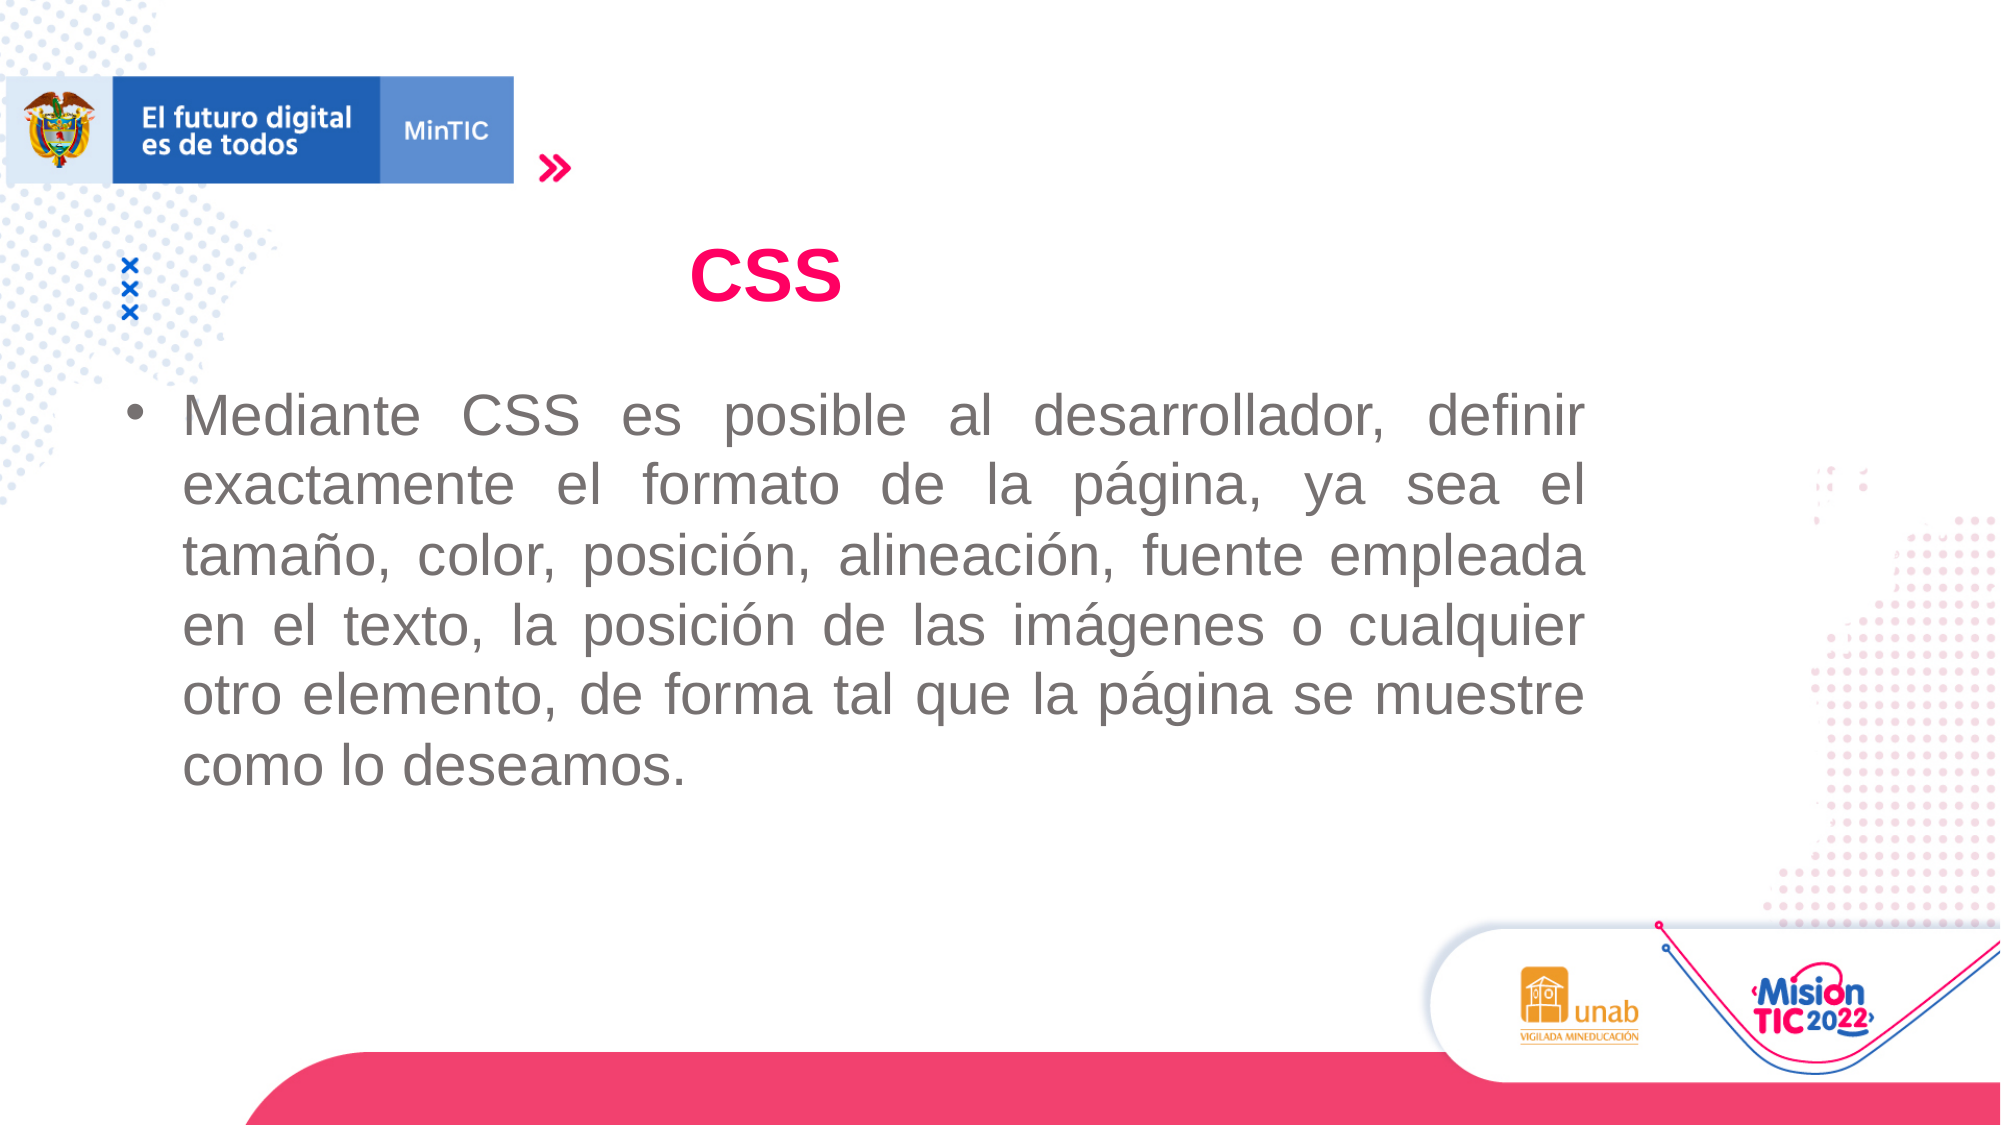

CSS
Mediante CSS es posible al desarrollador, definir exactamente el formato de la página, ya sea el tamaño, color, posición, alineación, fuente empleada en el texto, la posición de las imágenes o cualquier otro elemento, de forma tal que la página se muestre como lo deseamos.